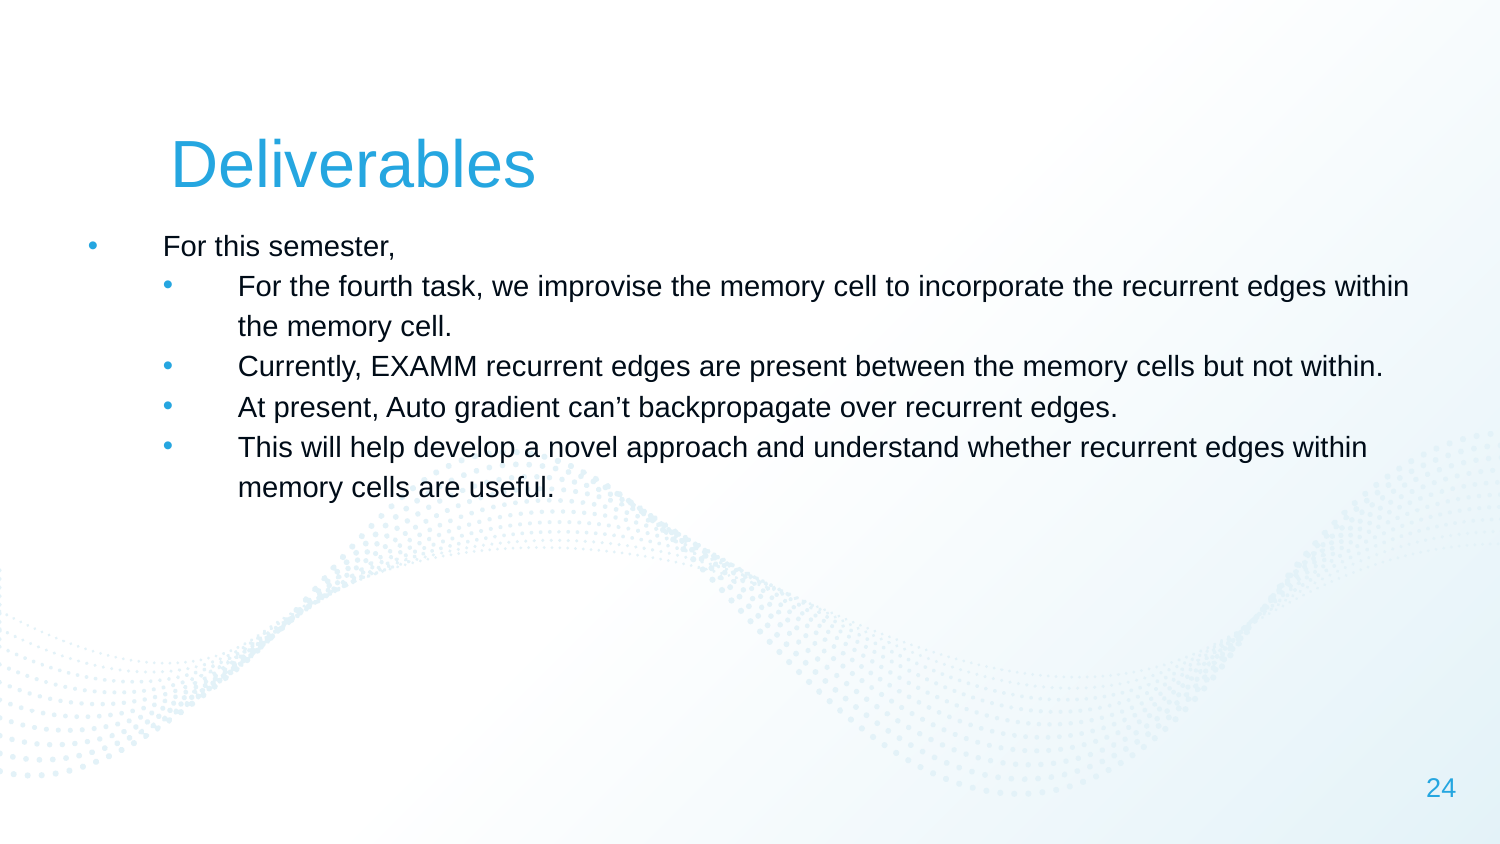

# Deliverables
For this semester,
For the fourth task, we improvise the memory cell to incorporate the recurrent edges within the memory cell.
Currently, EXAMM recurrent edges are present between the memory cells but not within.
At present, Auto gradient can’t backpropagate over recurrent edges.
This will help develop a novel approach and understand whether recurrent edges within memory cells are useful.
24